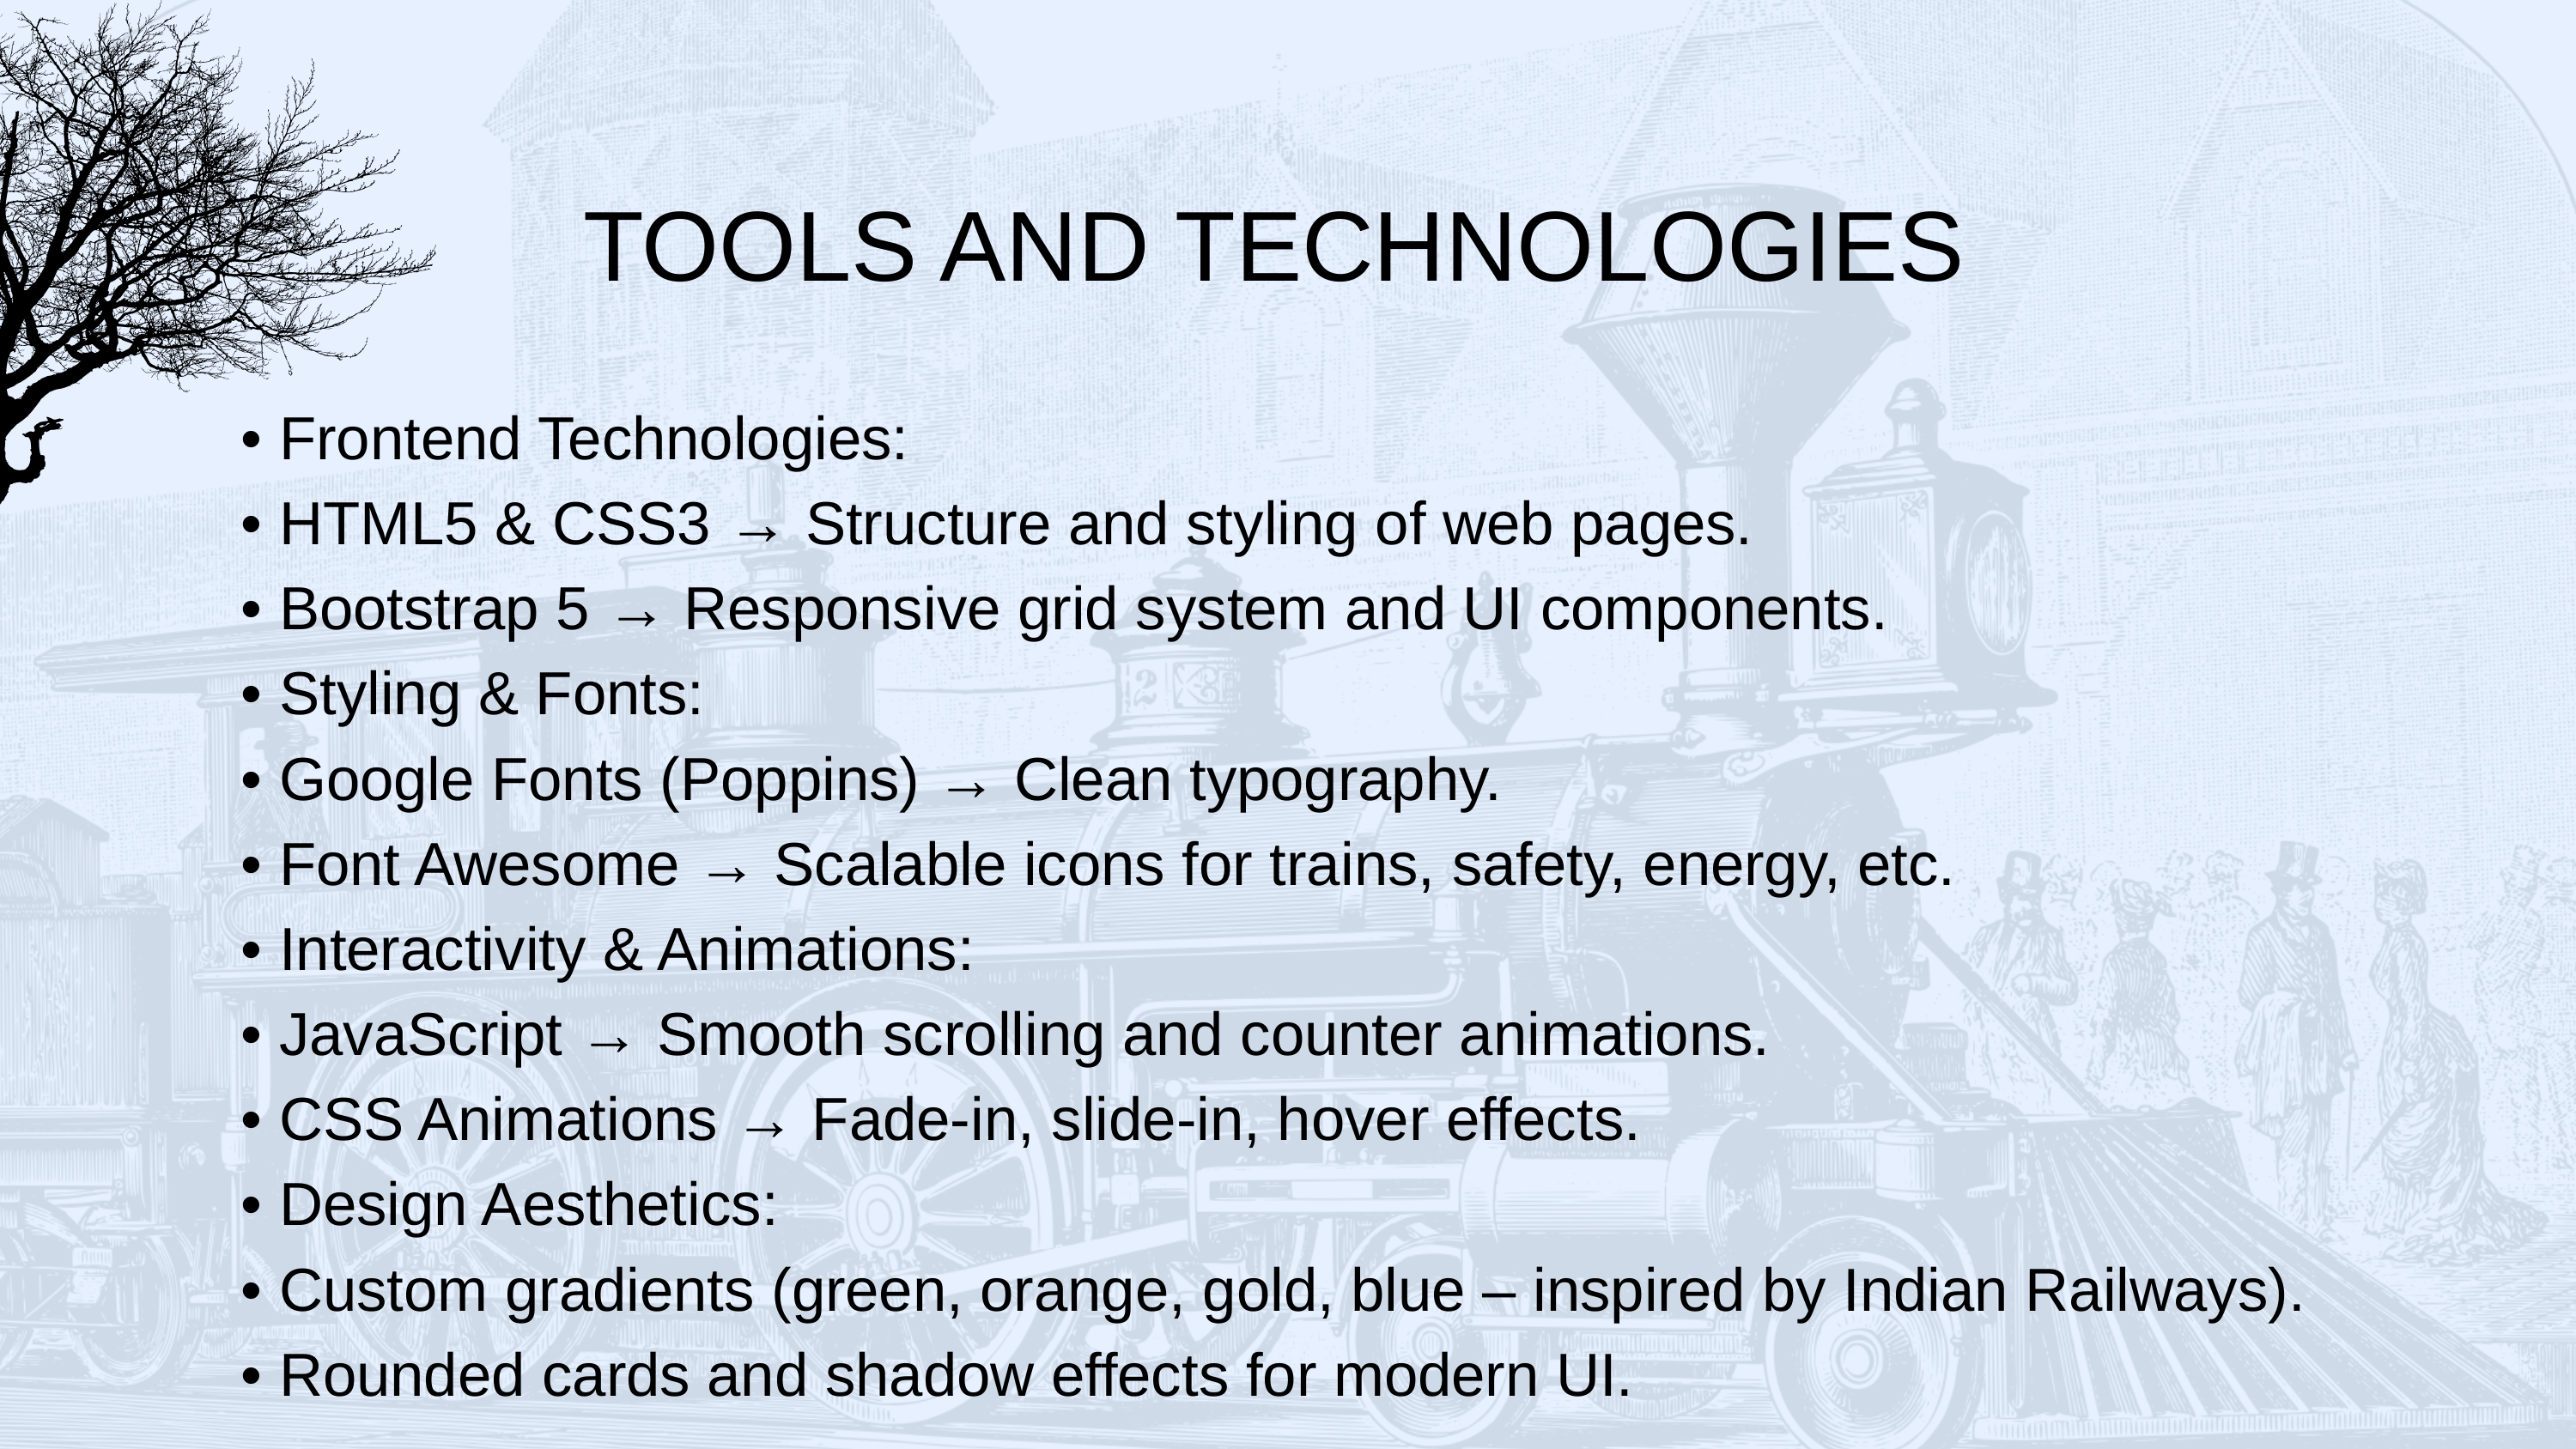

TOOLS AND TECHNOLOGIES
• Frontend Technologies:
• HTML5 & CSS3 → Structure and styling of web pages.
• Bootstrap 5 → Responsive grid system and UI components.
• Styling & Fonts:
• Google Fonts (Poppins) → Clean typography.
• Font Awesome → Scalable icons for trains, safety, energy, etc.
• Interactivity & Animations:
• JavaScript → Smooth scrolling and counter animations.
• CSS Animations → Fade-in, slide-in, hover effects.
• Design Aesthetics:
• Custom gradients (green, orange, gold, blue – inspired by Indian Railways).
• Rounded cards and shadow effects for modern UI.